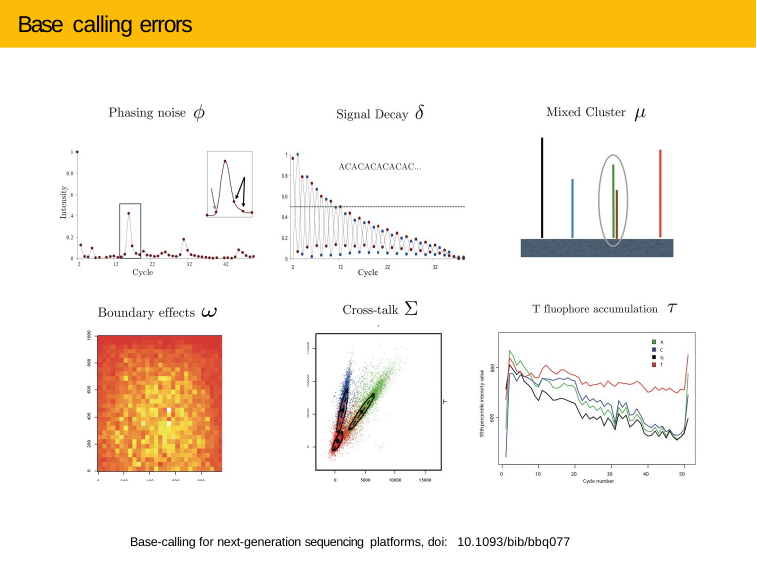

# Base  calling errors

Base-calling for next-generation sequencing  platforms, doi:  10.1093/bib/bbq077